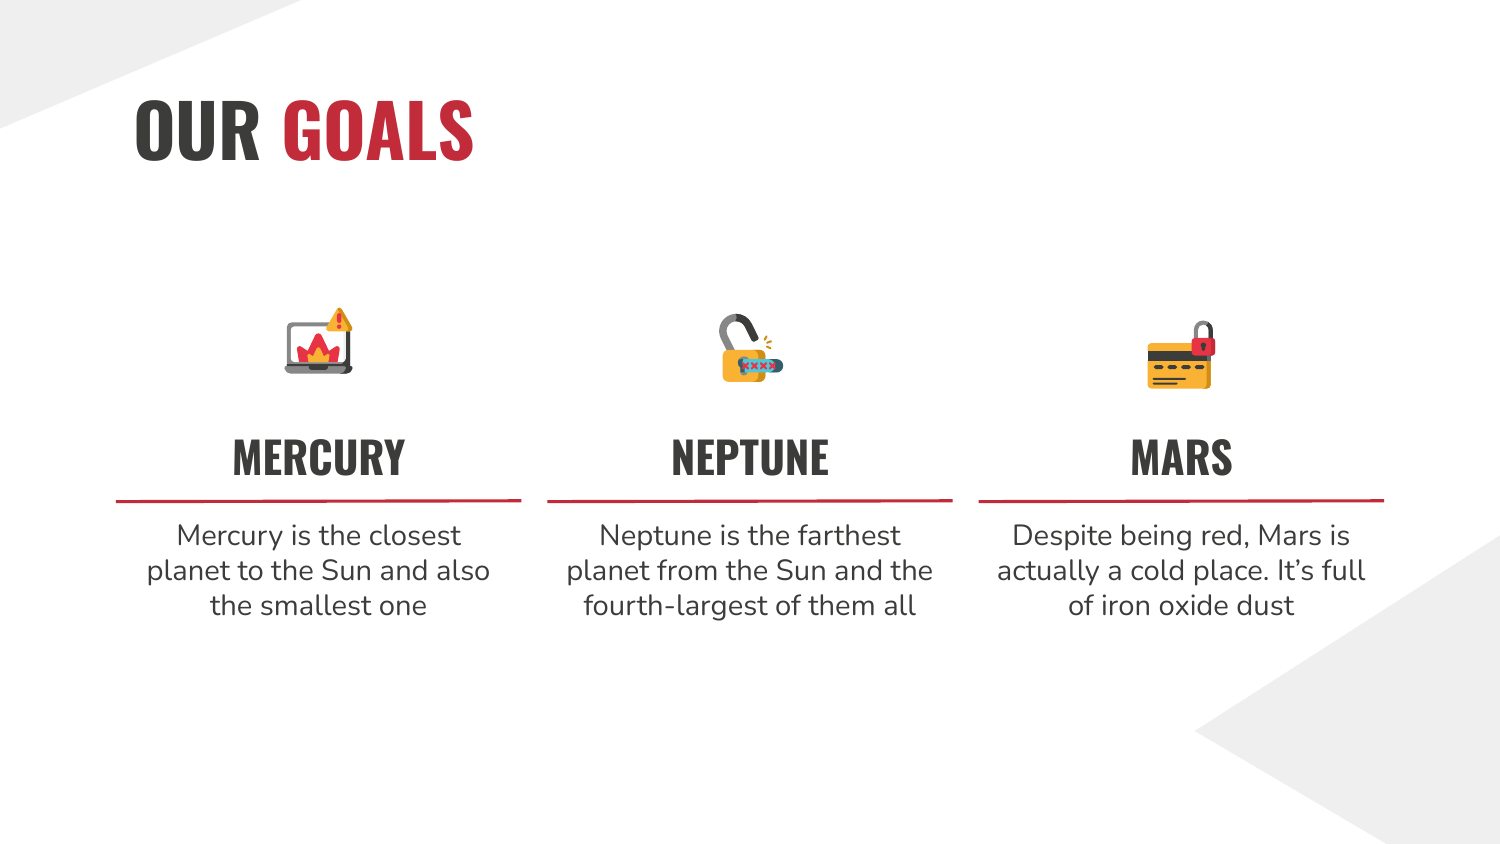

# OUR GOALS

MERCURY
NEPTUNE
MARS
Mercury is the closest planet to the Sun and also the smallest one
Neptune is the farthest planet from the Sun and the fourth-largest of them all
Despite being red, Mars is actually a cold place. It’s full of iron oxide dust